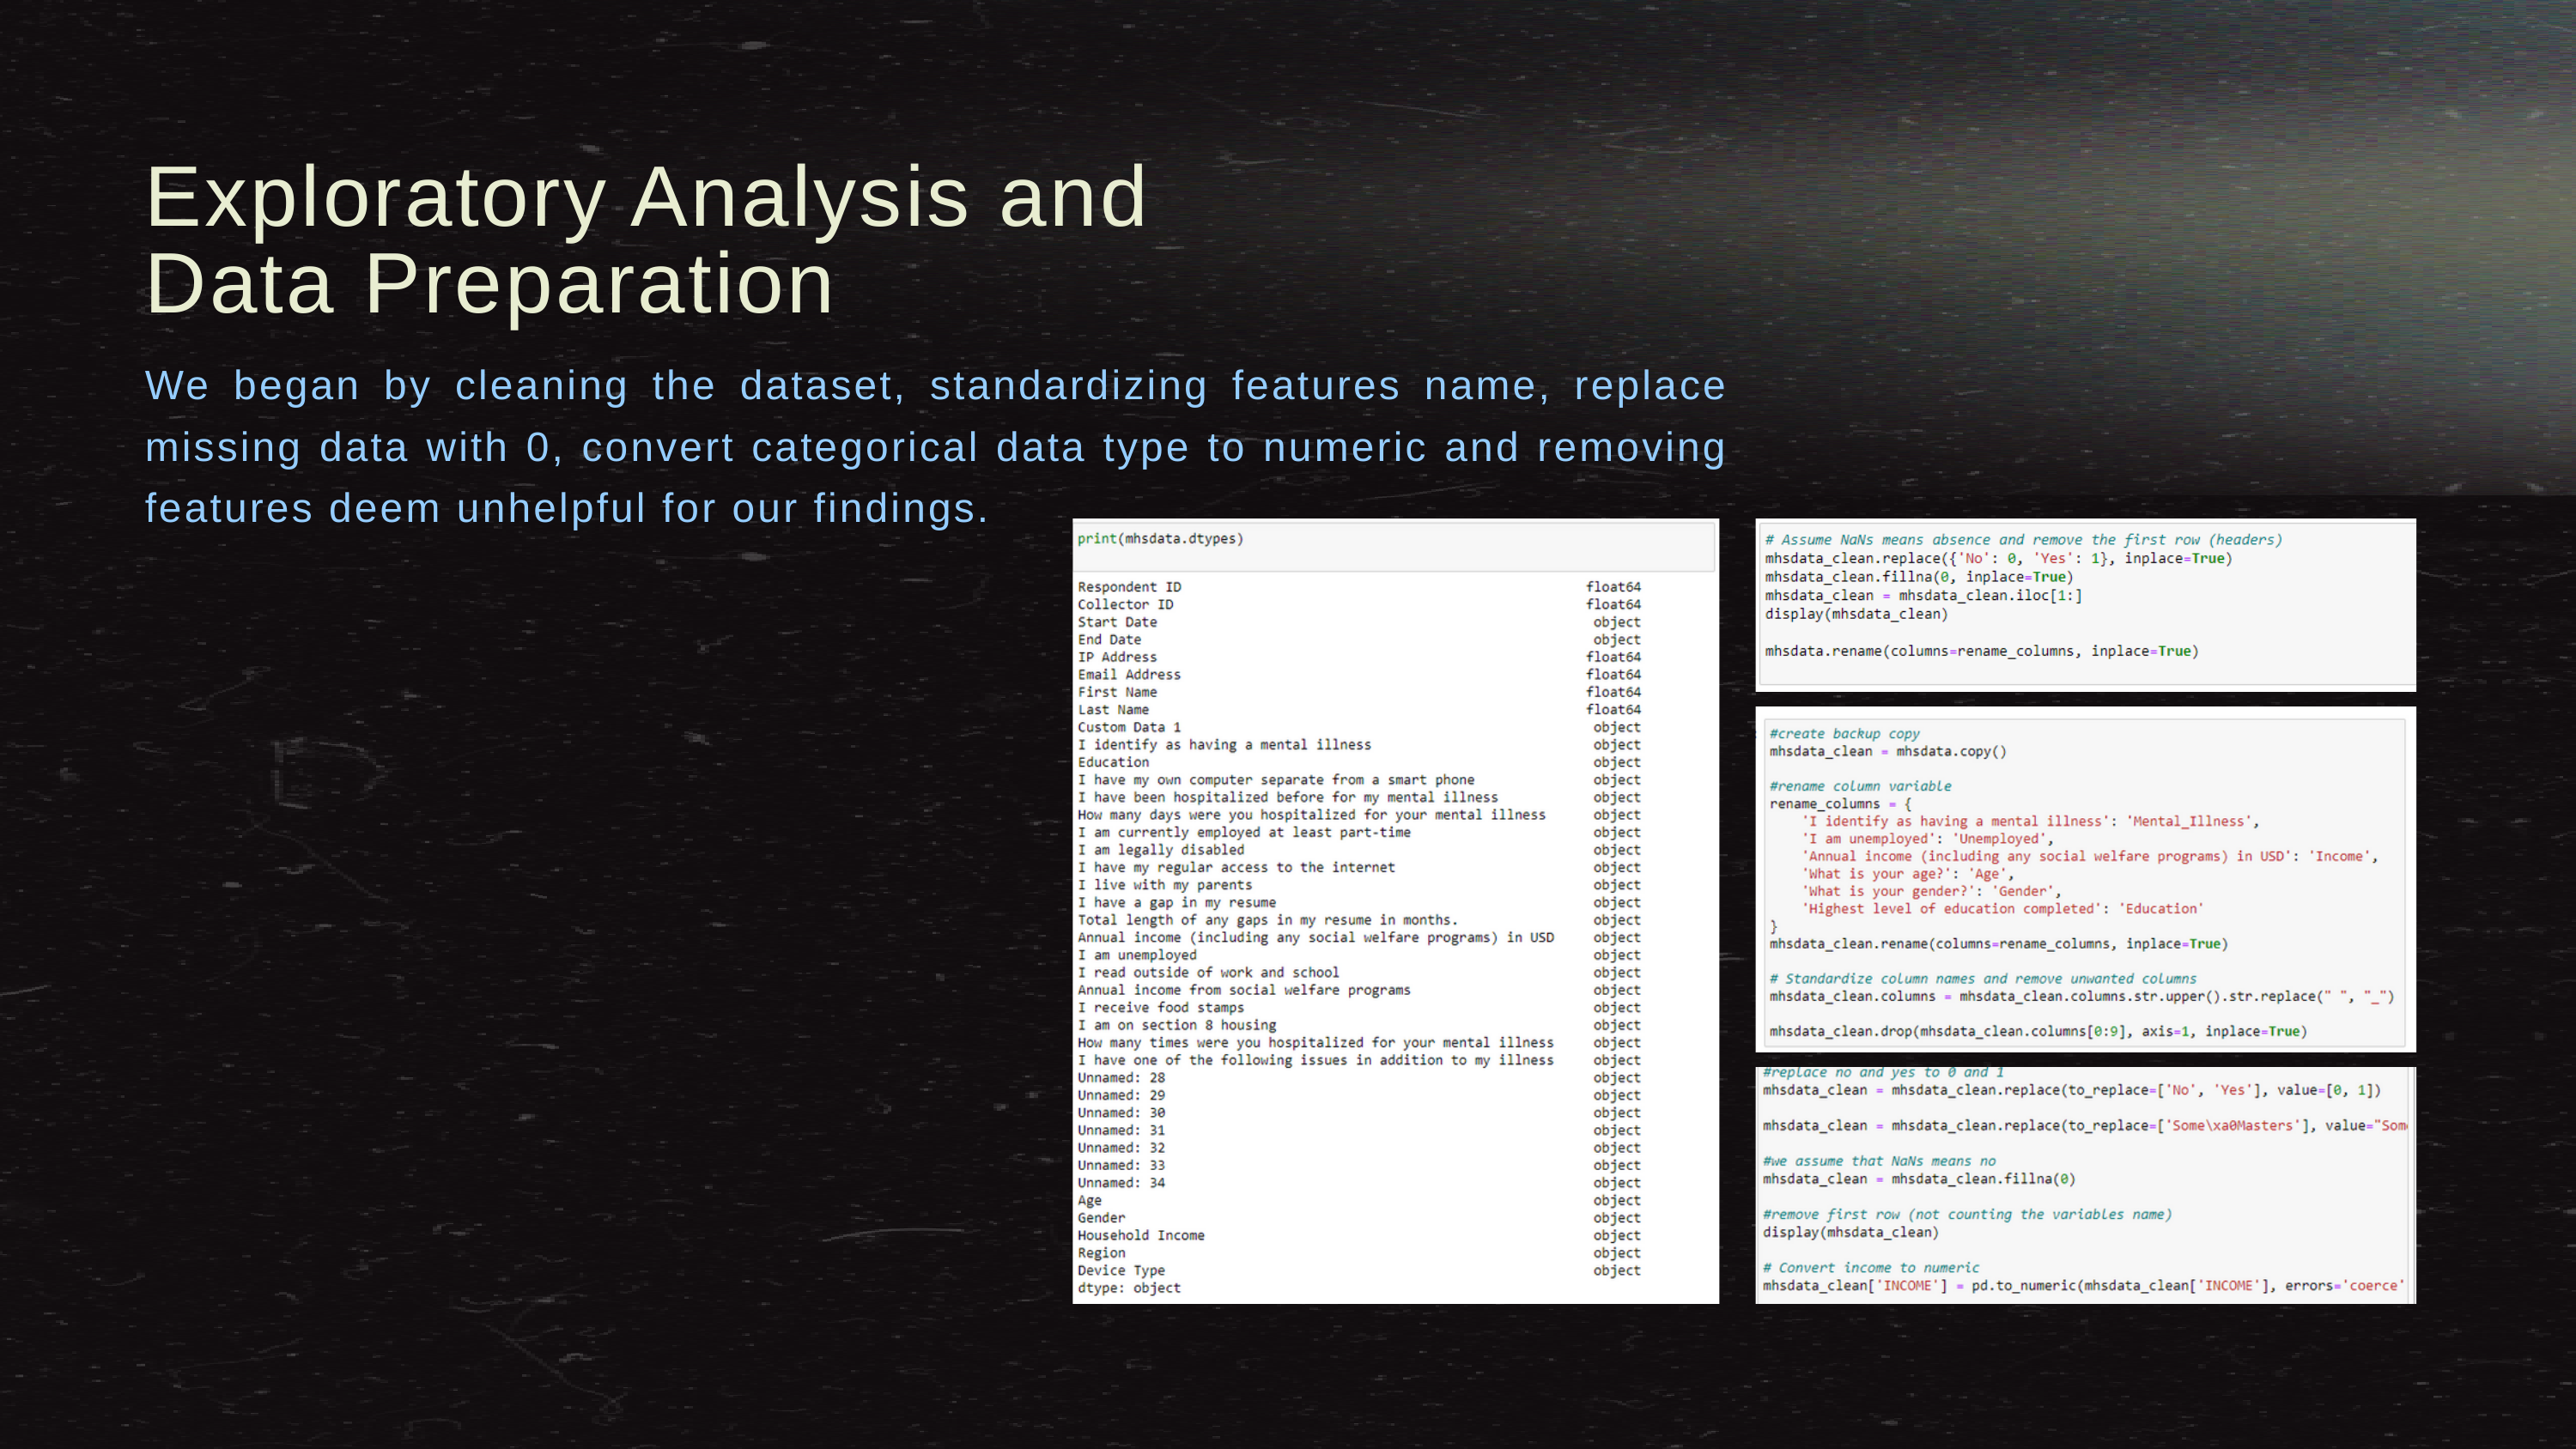

Exploratory Analysis and Data Preparation
We began by cleaning the dataset, standardizing features name, replace missing data with 0, convert categorical data type to numeric and removing features deem unhelpful for our findings.